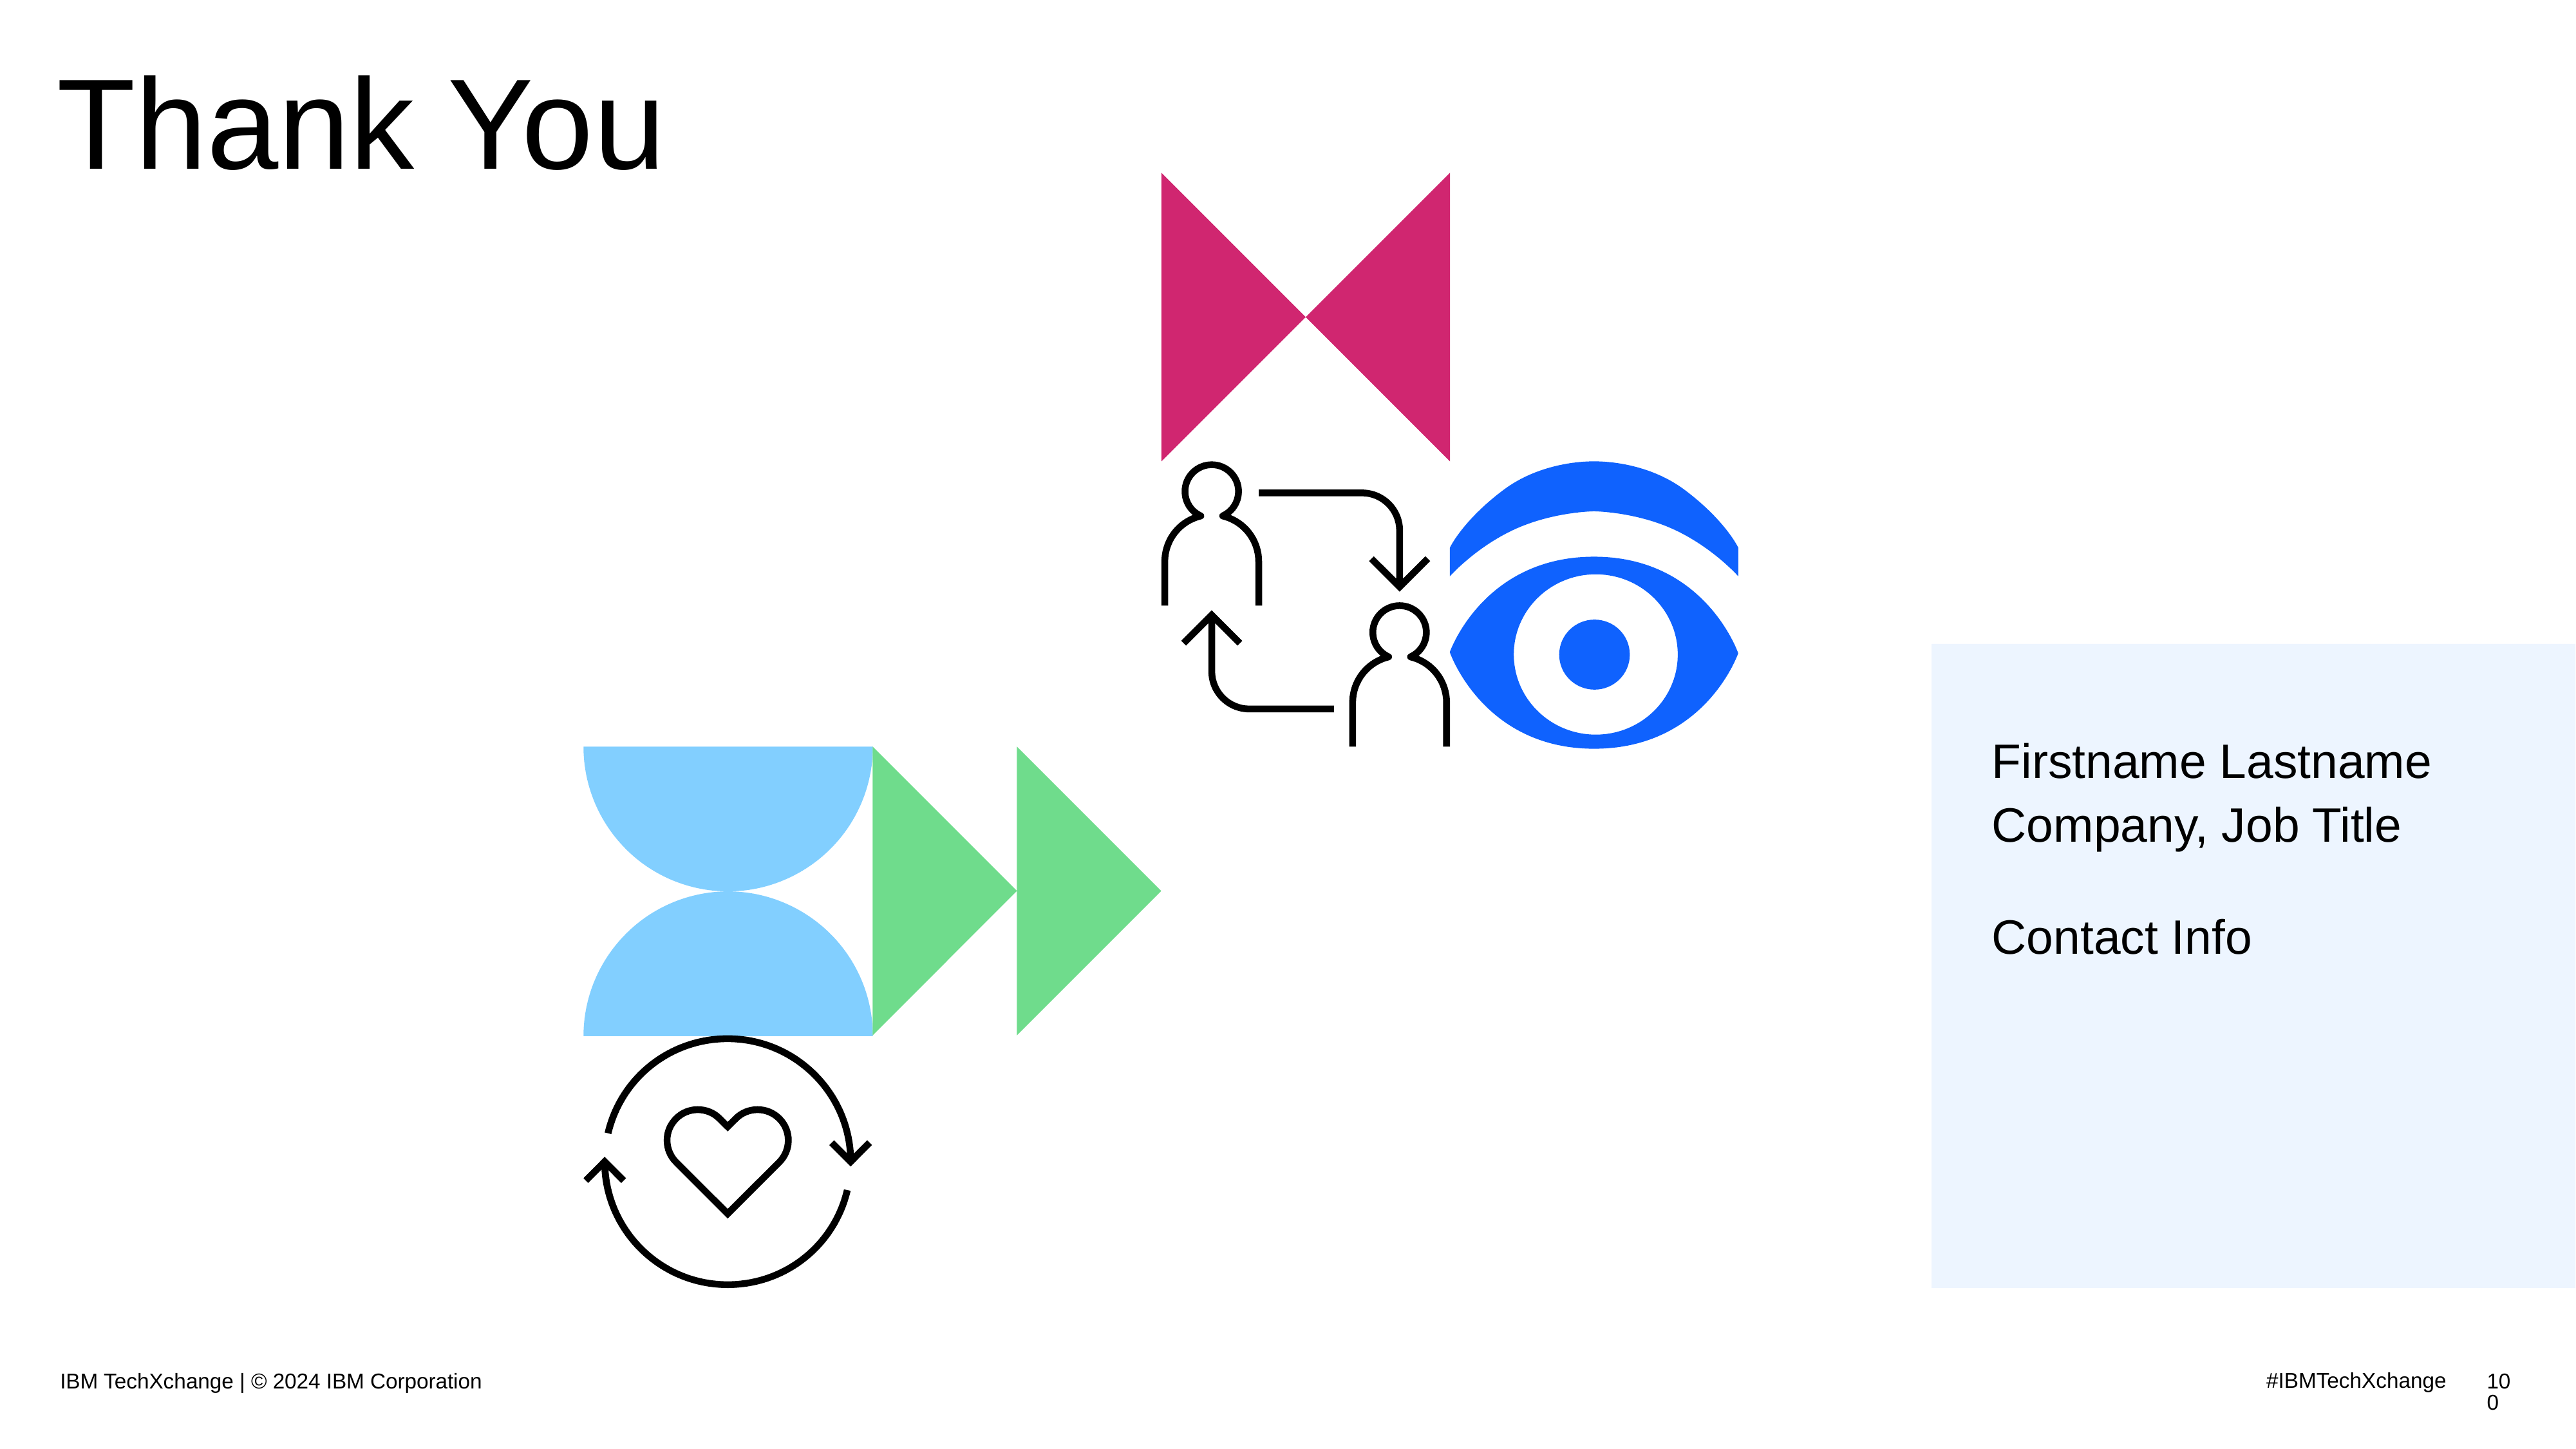

# Thank You
Firstname Lastname
Company, Job Title
Contact Info
IBM TechXchange | © 2024 IBM Corporation
100